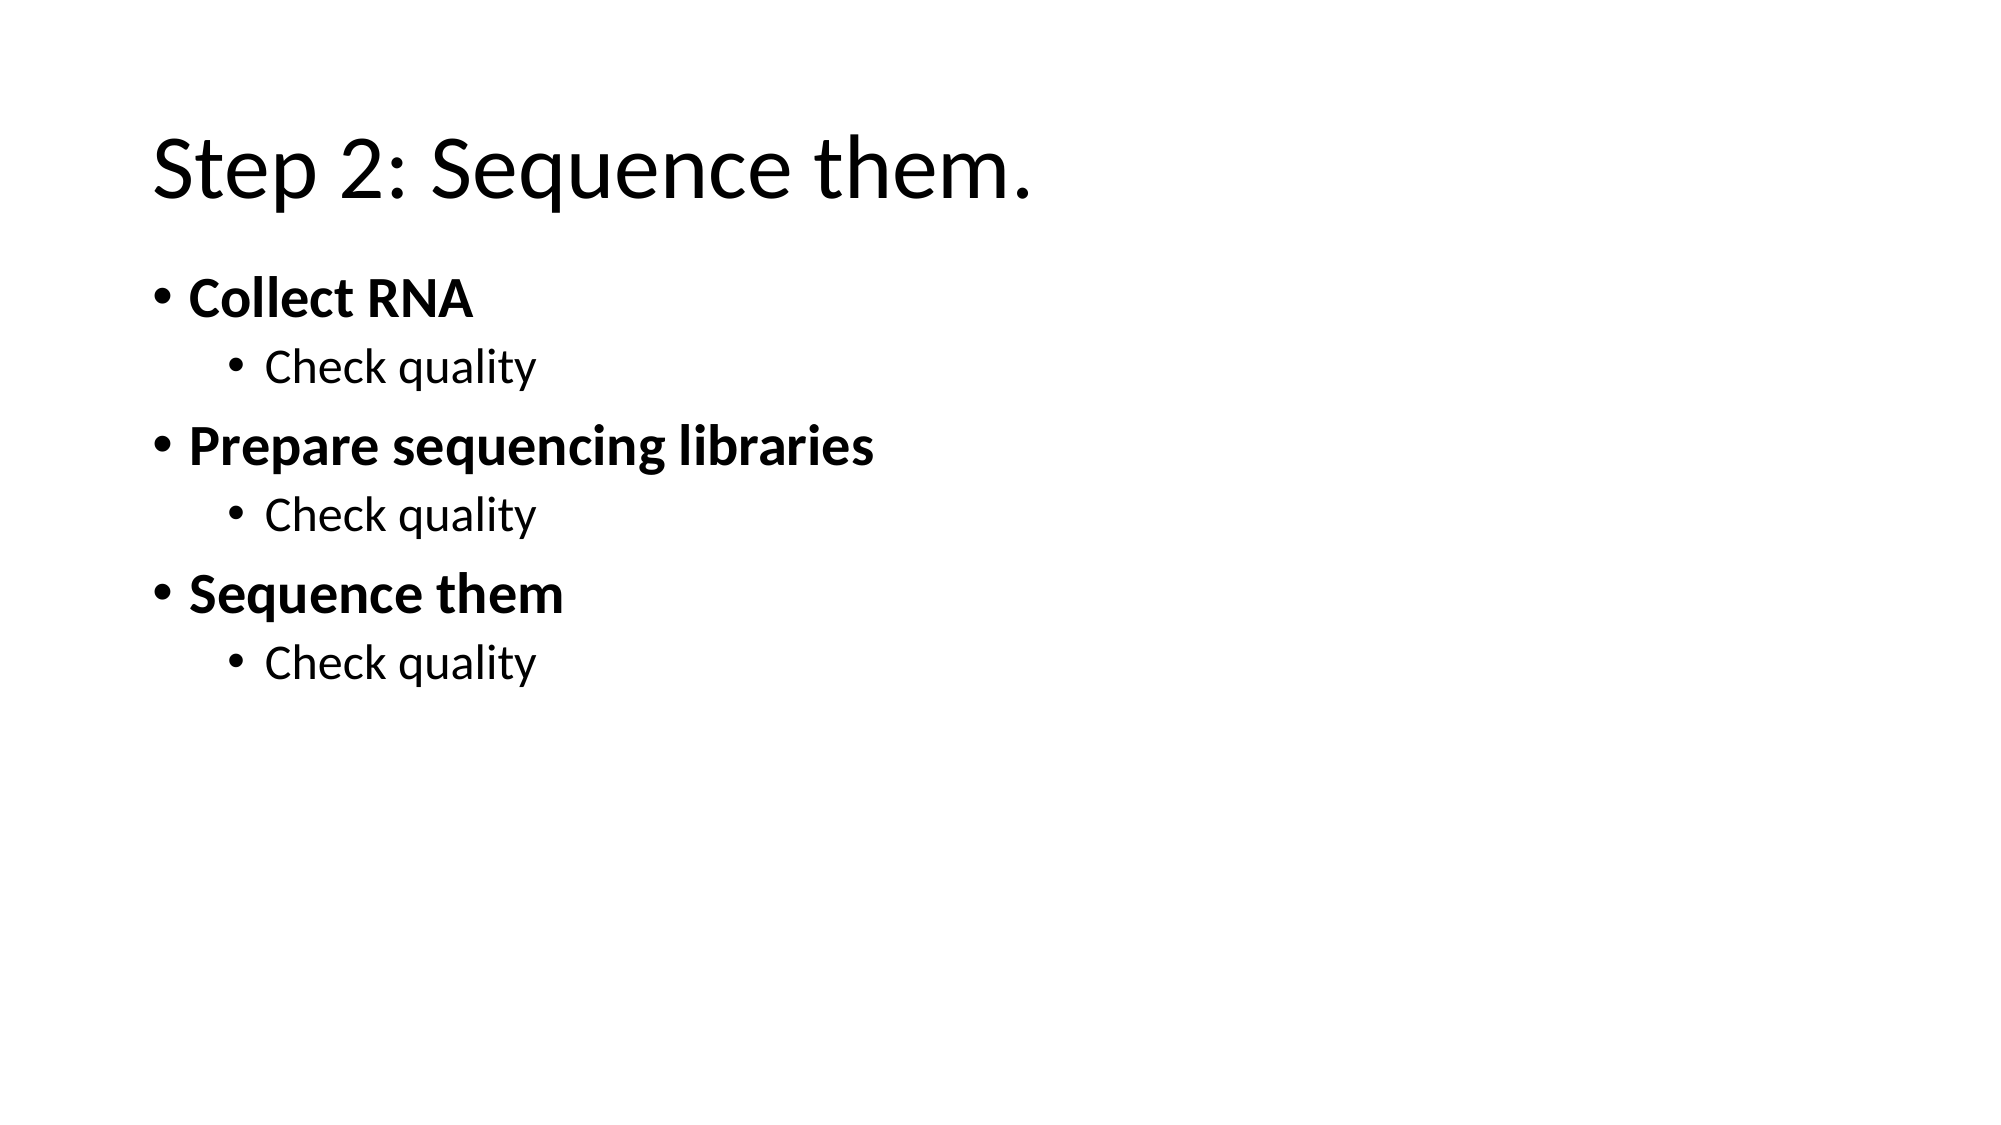

# Step 2: Sequence them.
Collect RNA
Check quality
Prepare sequencing libraries
Check quality
Sequence them
Check quality